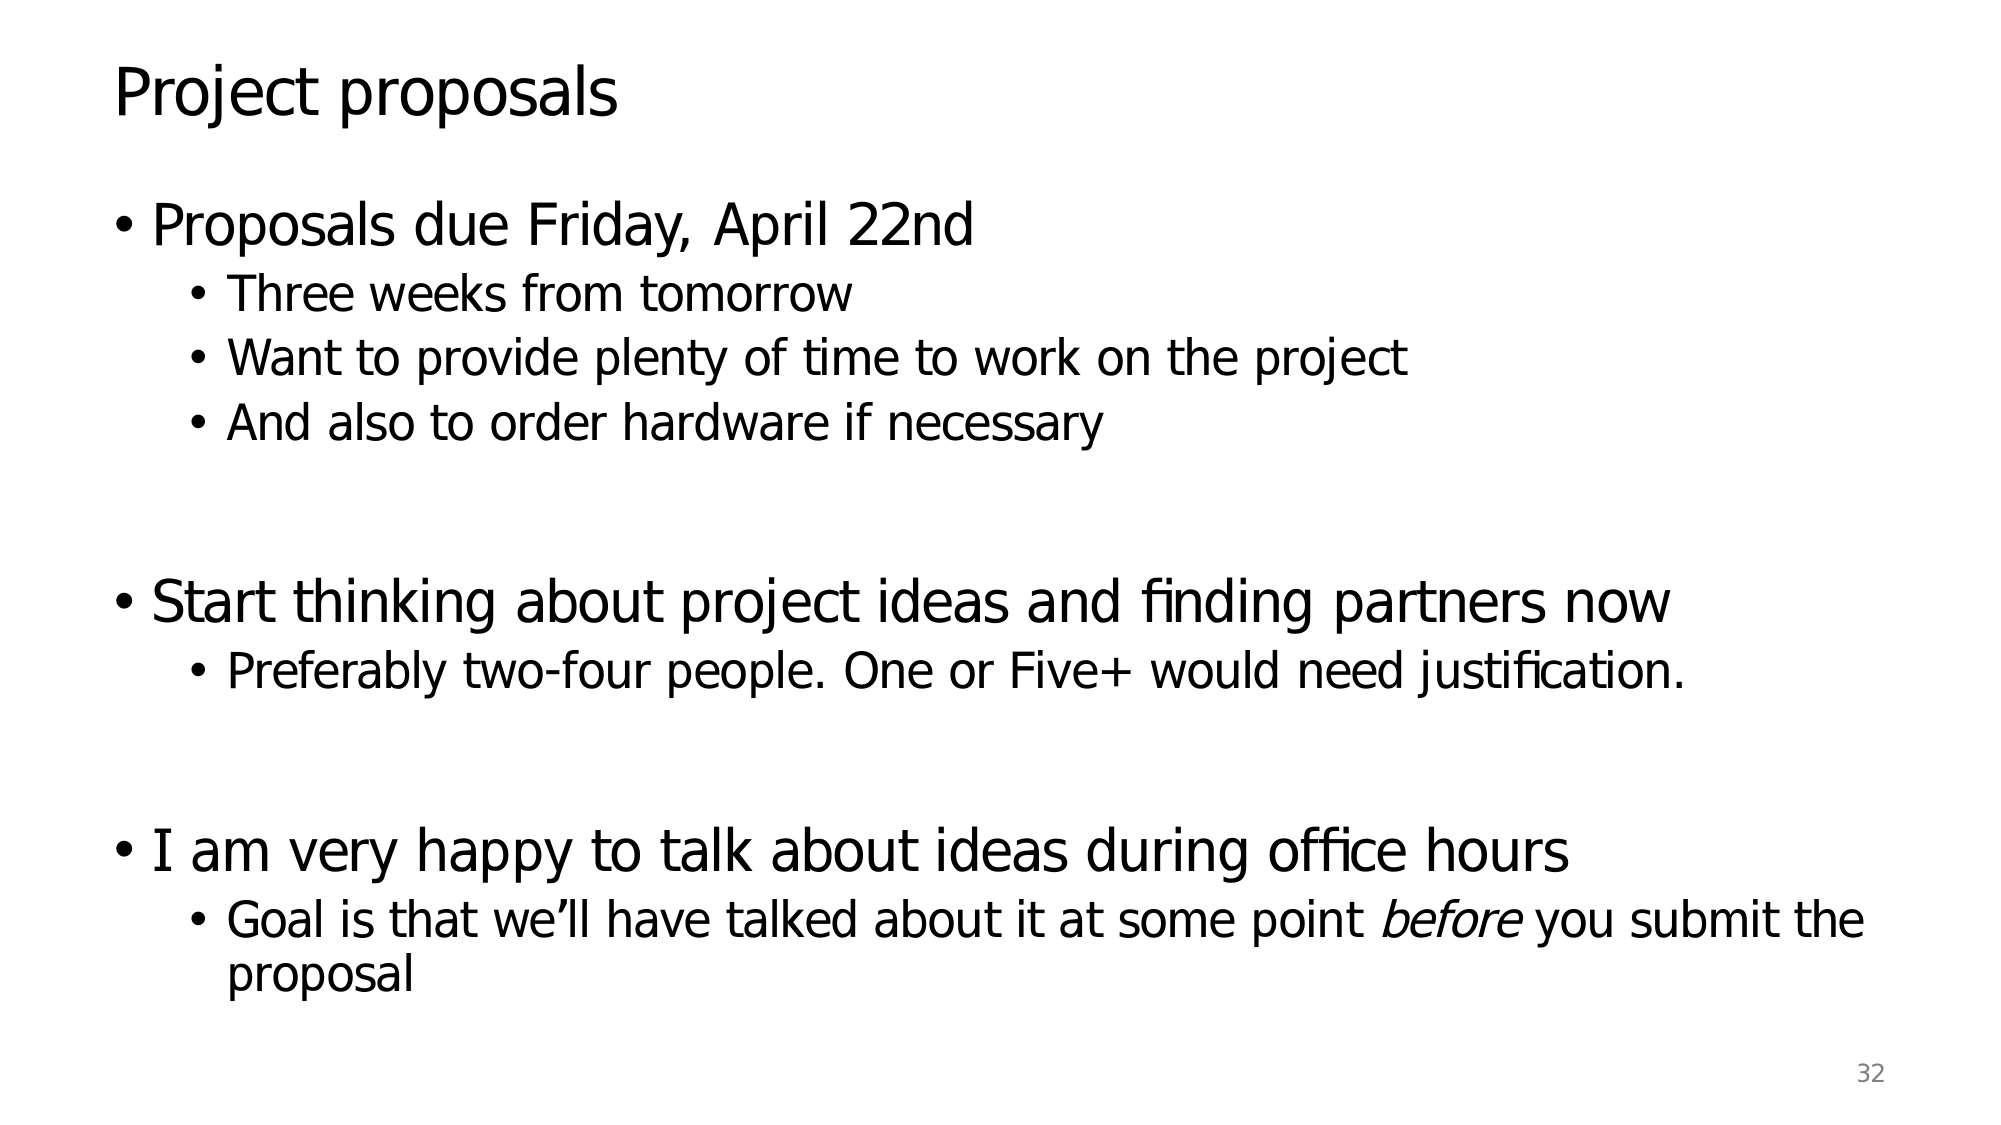

# Project proposals
Proposals due Friday, April 22nd
Three weeks from tomorrow
Want to provide plenty of time to work on the project
And also to order hardware if necessary

Start thinking about project ideas and finding partners now
Preferably two-four people. One or Five+ would need justification.

I am very happy to talk about ideas during office hours
Goal is that we’ll have talked about it at some point before you submit the proposal
32